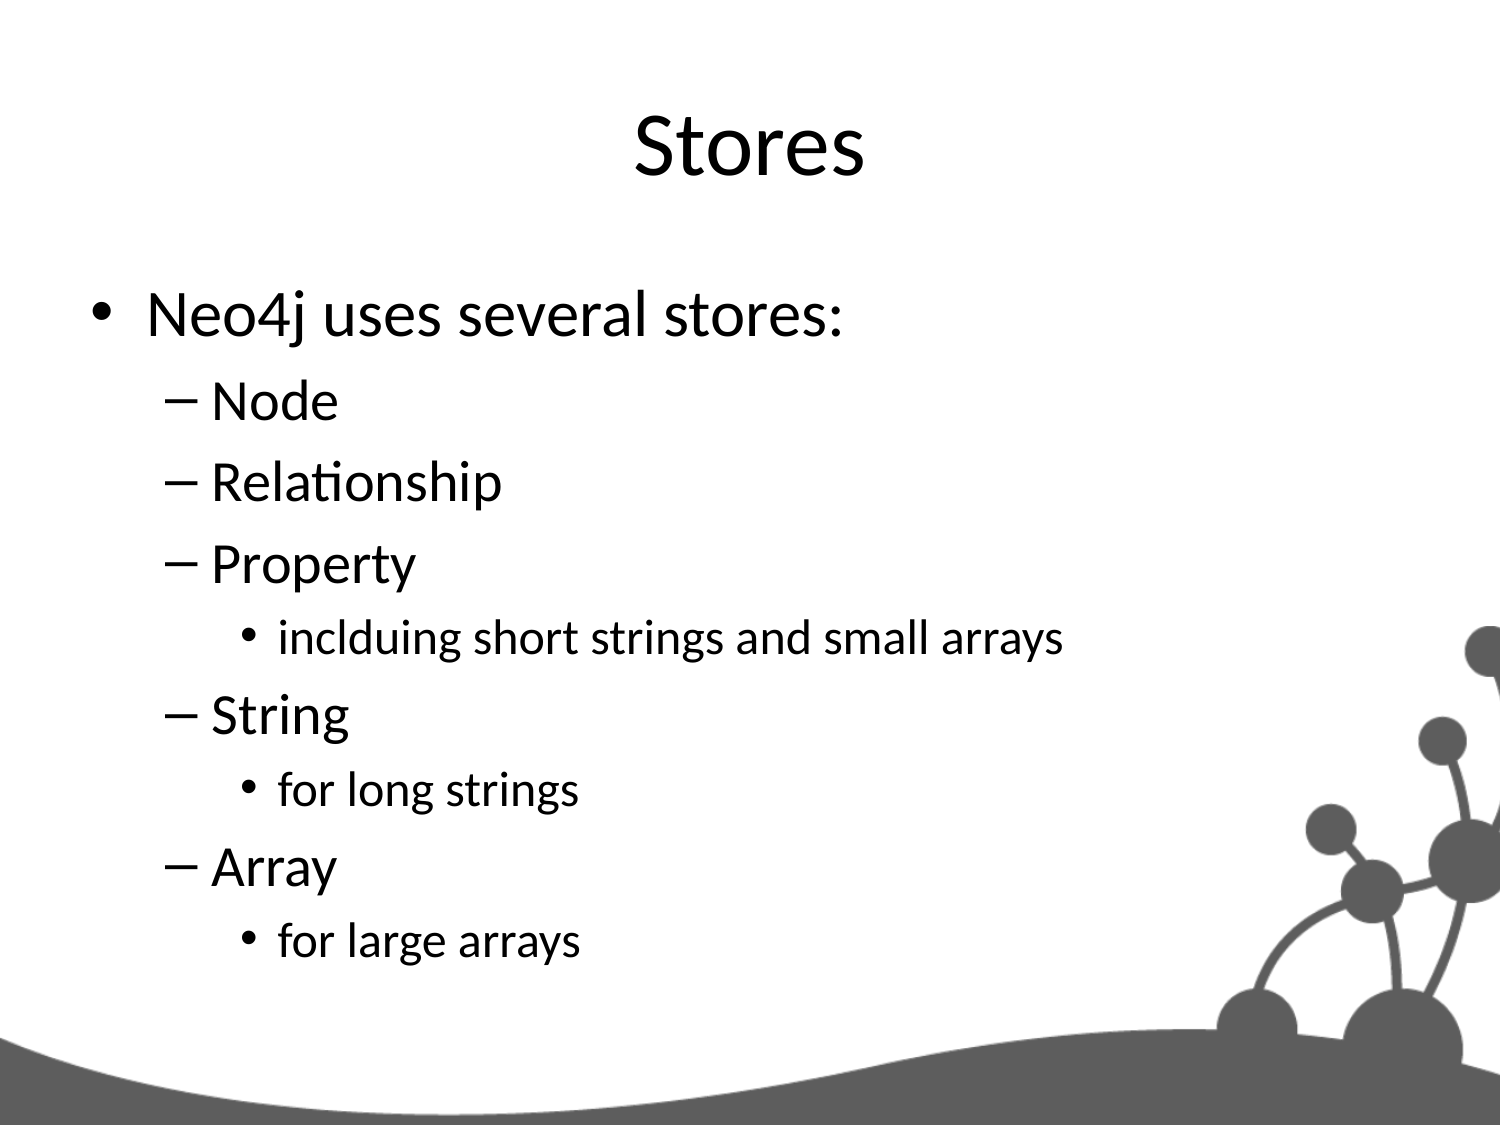

# Stores
Neo4j uses several stores:
Node
Relationship
Property
inclduing short strings and small arrays
String
for long strings
Array
for large arrays